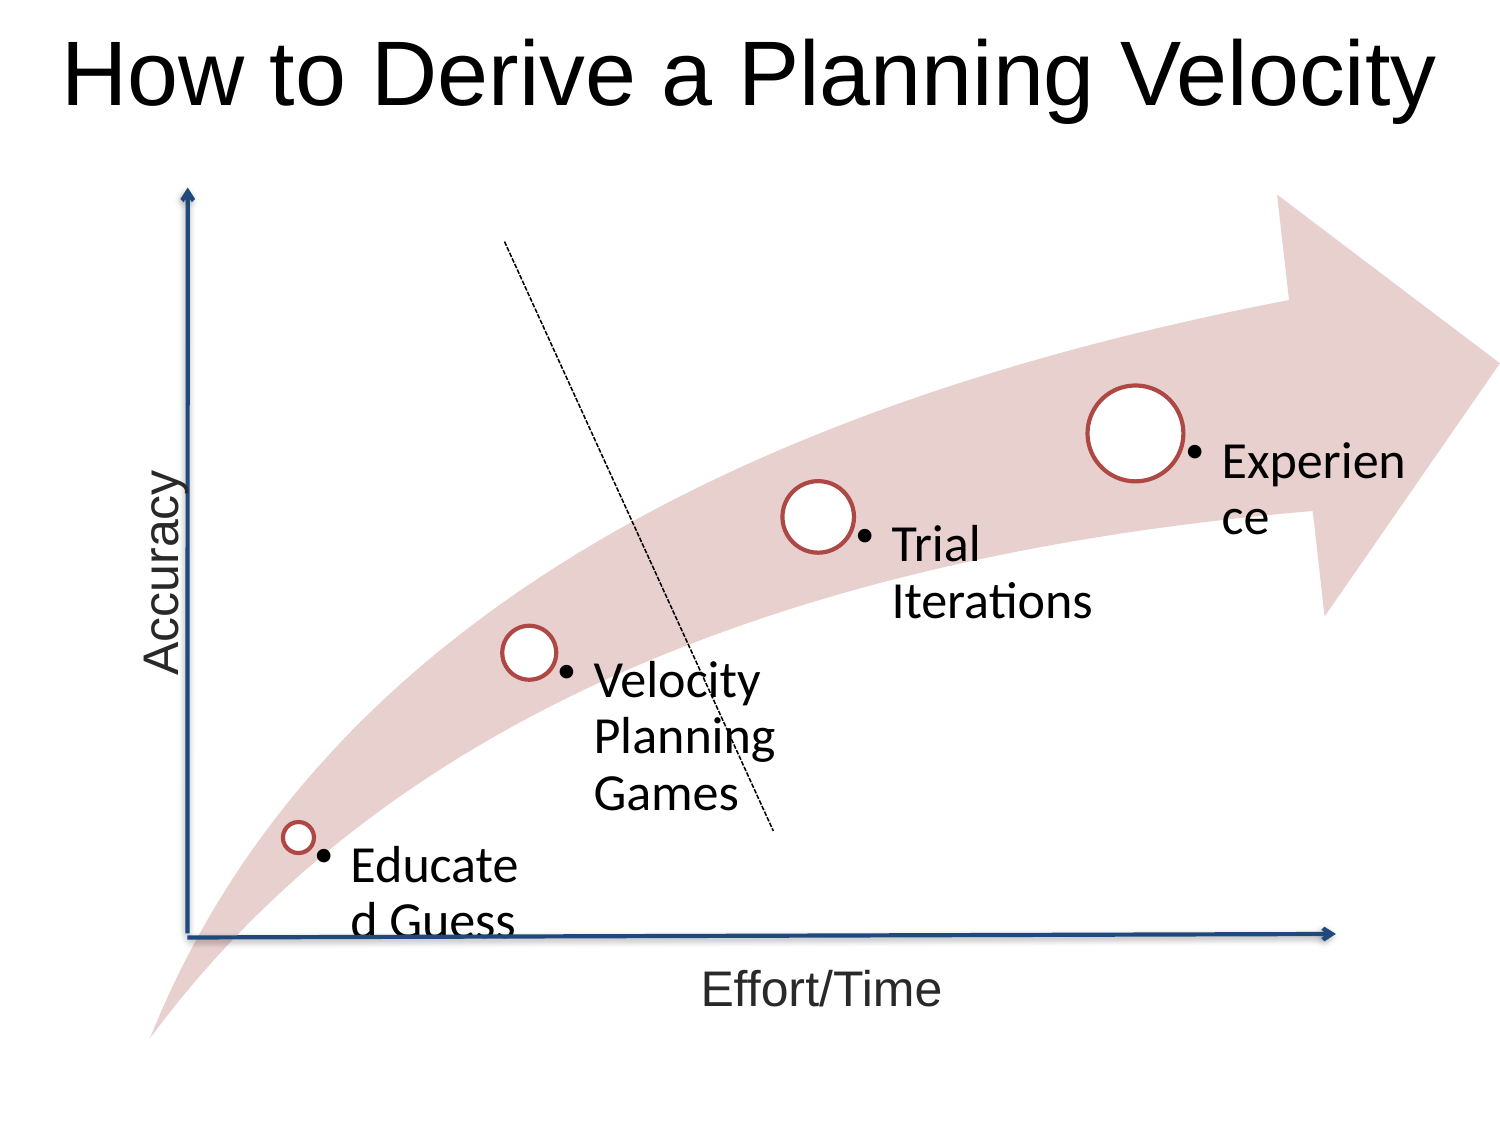

# How to Derive a Planning Velocity
Educated Guess
Velocity Planning Games
Trial Iterations
Experience
Accuracy
Effort/Time